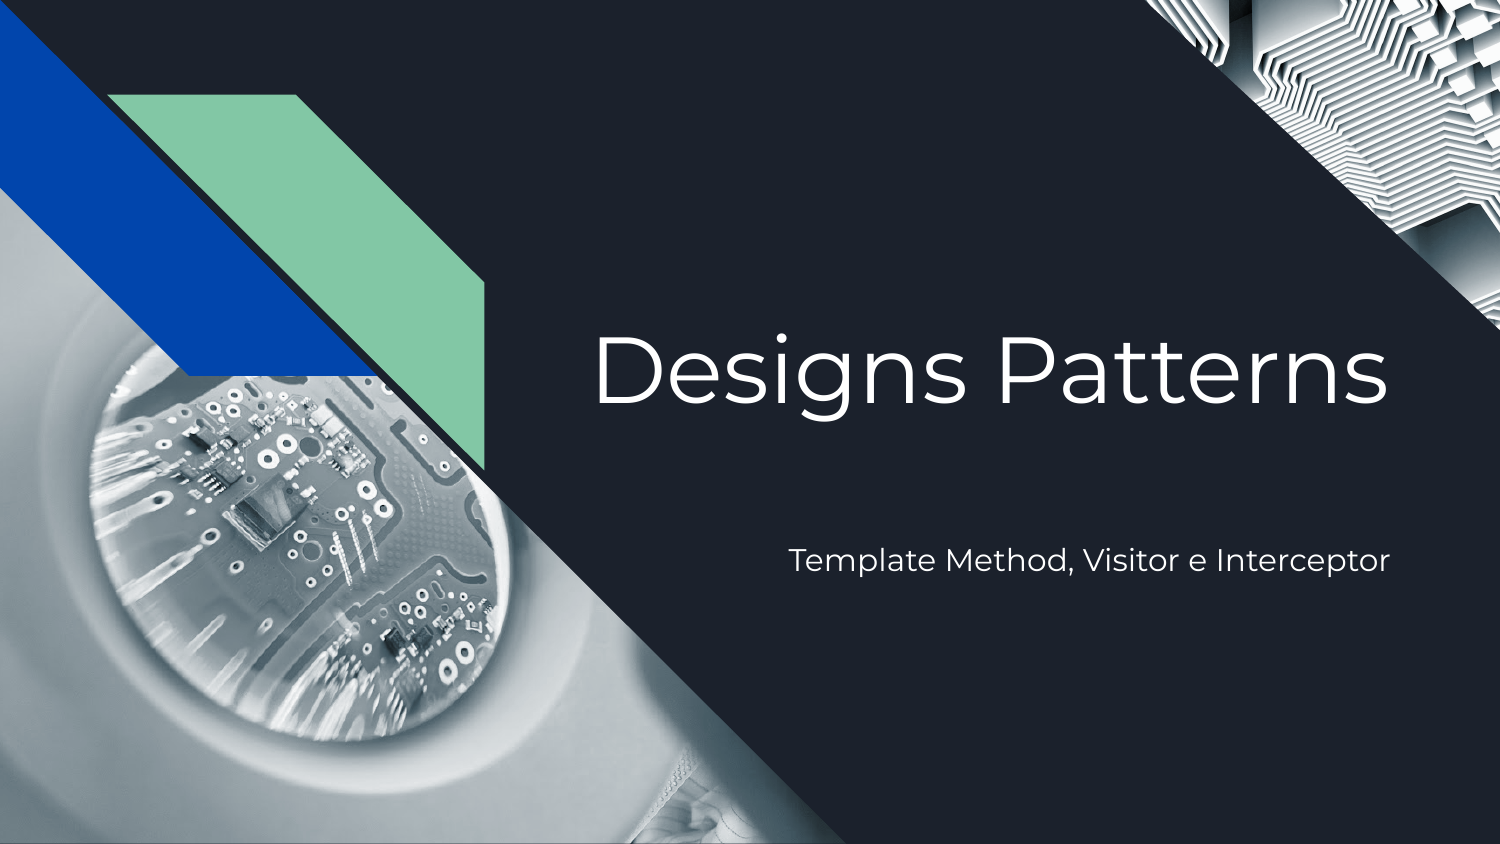

# Designs Patterns
Template Method, Visitor e Interceptor